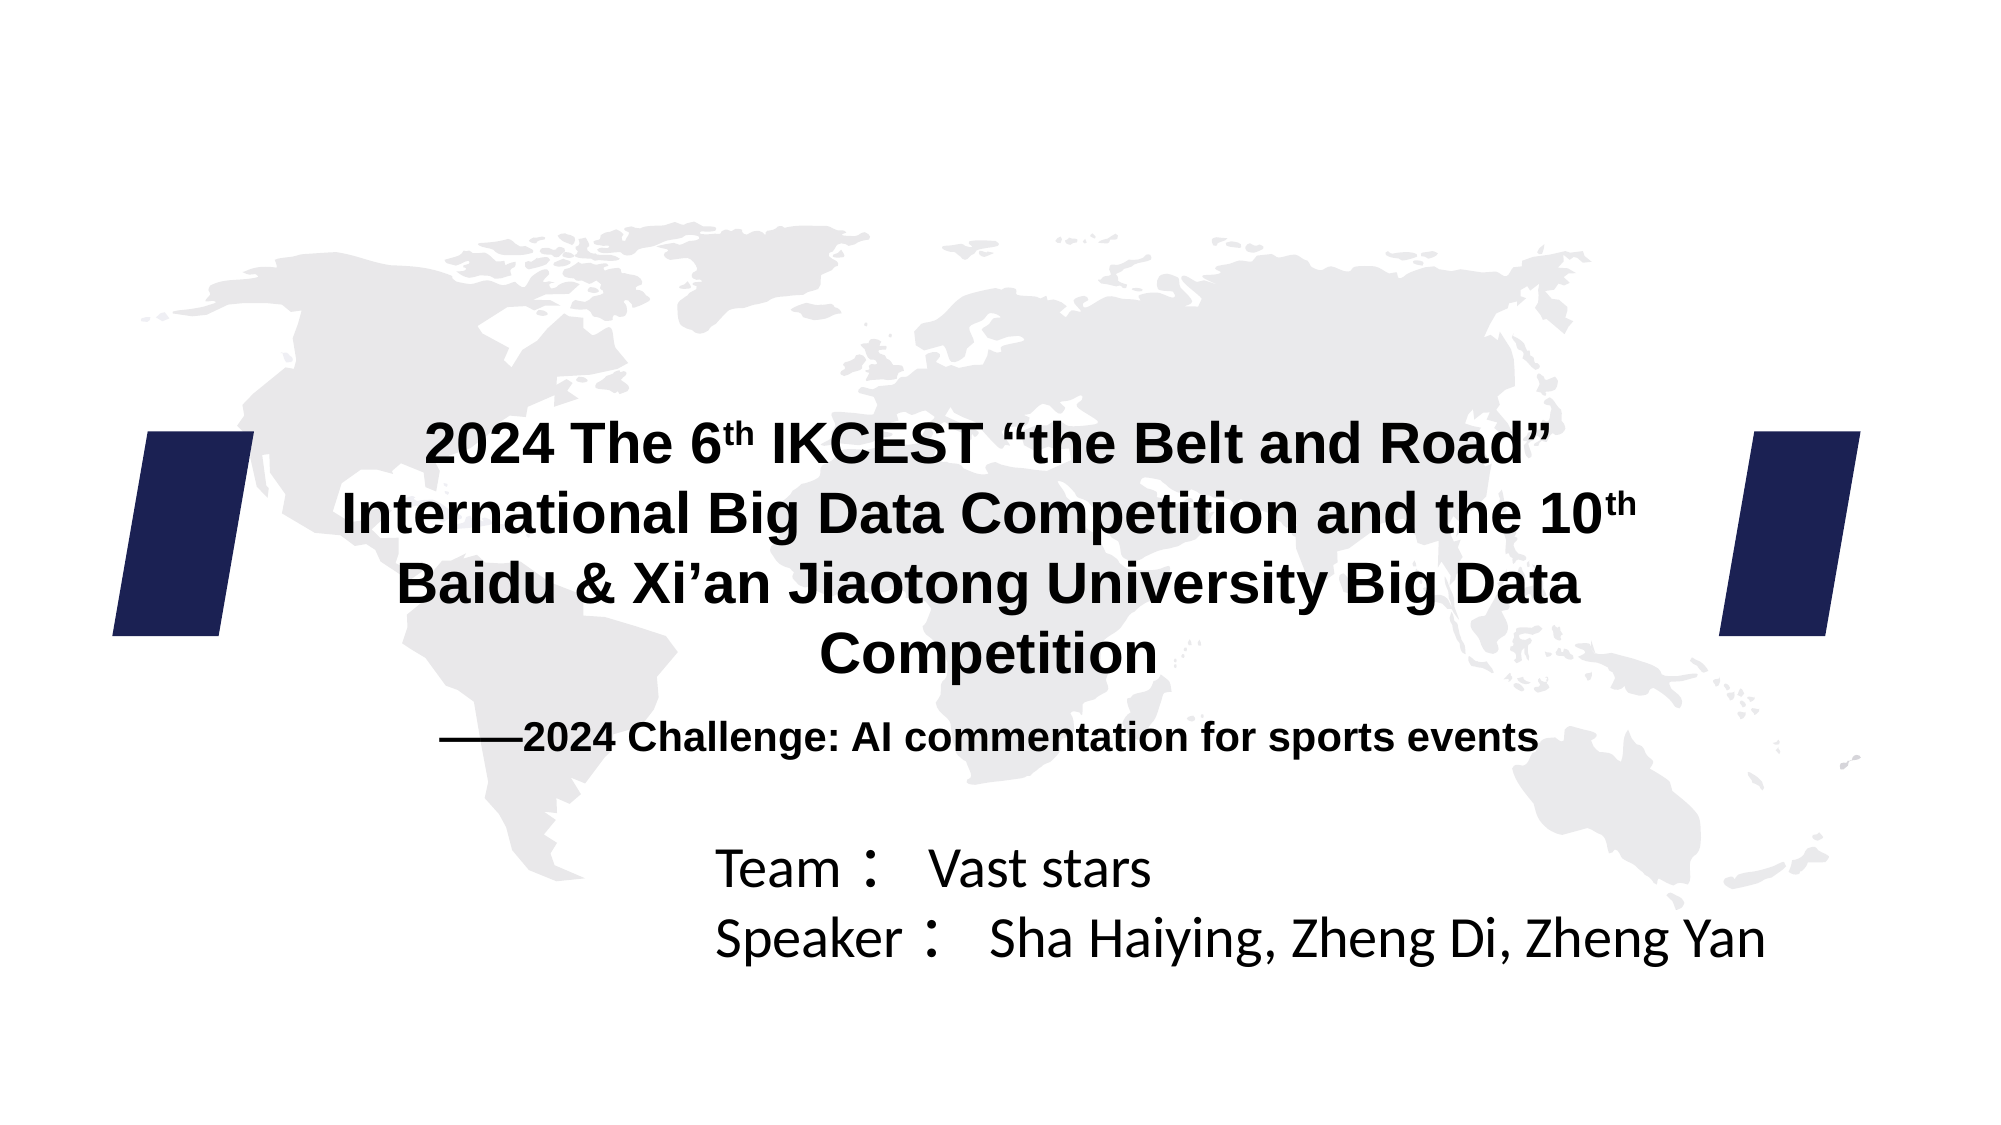

2024 The 6th IKCEST “the Belt and Road” International Big Data Competition and the 10th Baidu & Xi’an Jiaotong University Big Data Competition
——2024 Challenge: AI commentation for sports events

Team：Vast stars
Speaker：Sha Haiying, Zheng Di, Zheng Yan